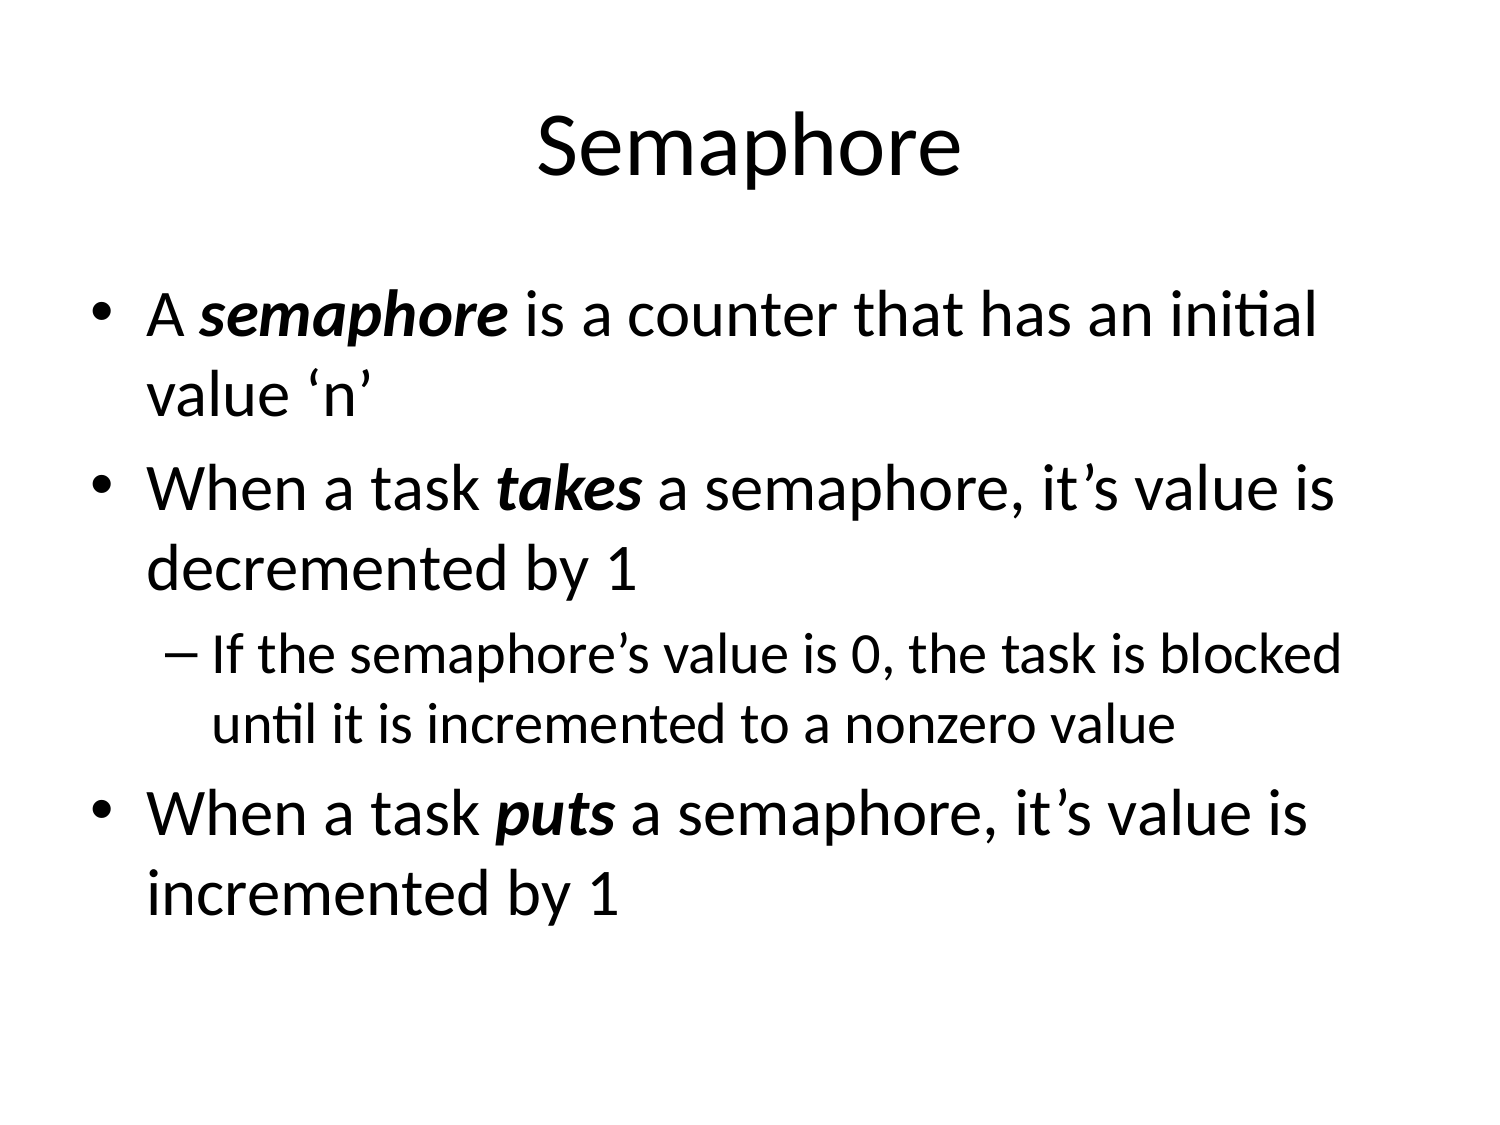

# Semaphore
A semaphore is a counter that has an initial value ‘n’
When a task takes a semaphore, it’s value is decremented by 1
If the semaphore’s value is 0, the task is blocked until it is incremented to a nonzero value
When a task puts a semaphore, it’s value is incremented by 1